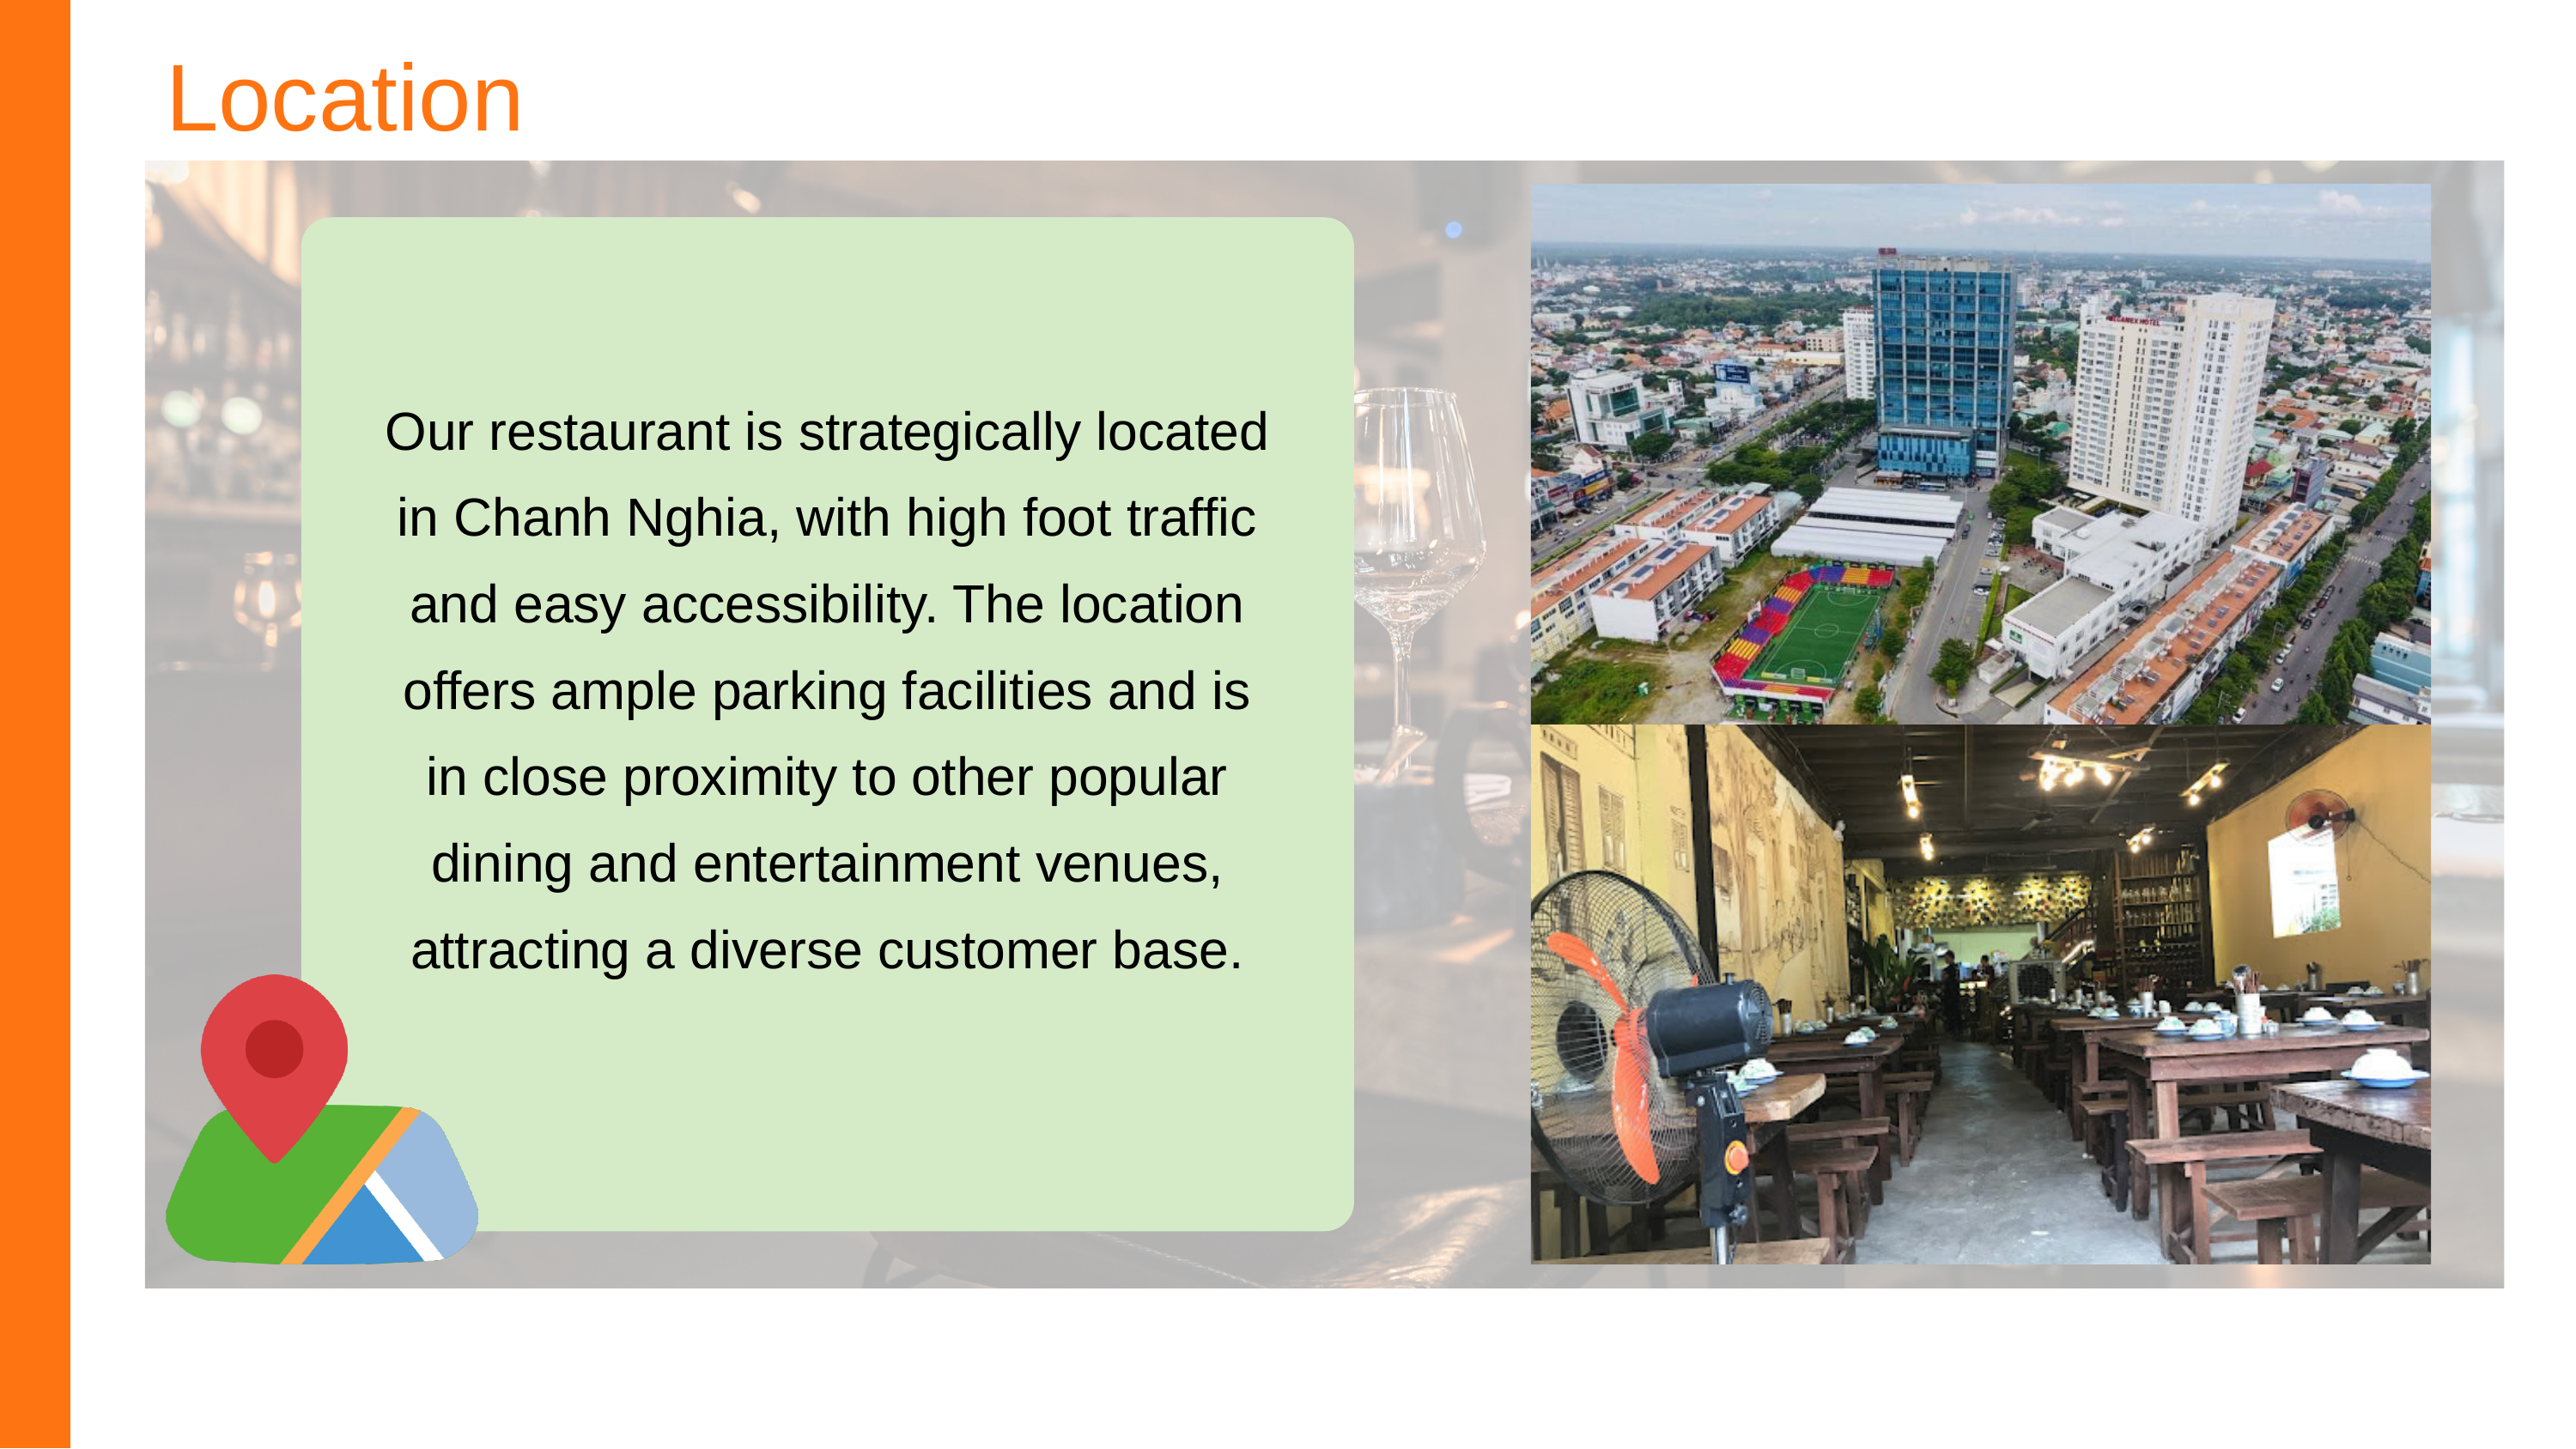

Location

Our restaurant is strategically located in Chanh Nghia, with high foot traffic and easy accessibility. The location offers ample parking facilities and is in close proximity to other popular dining and entertainment venues, attracting a diverse customer base.